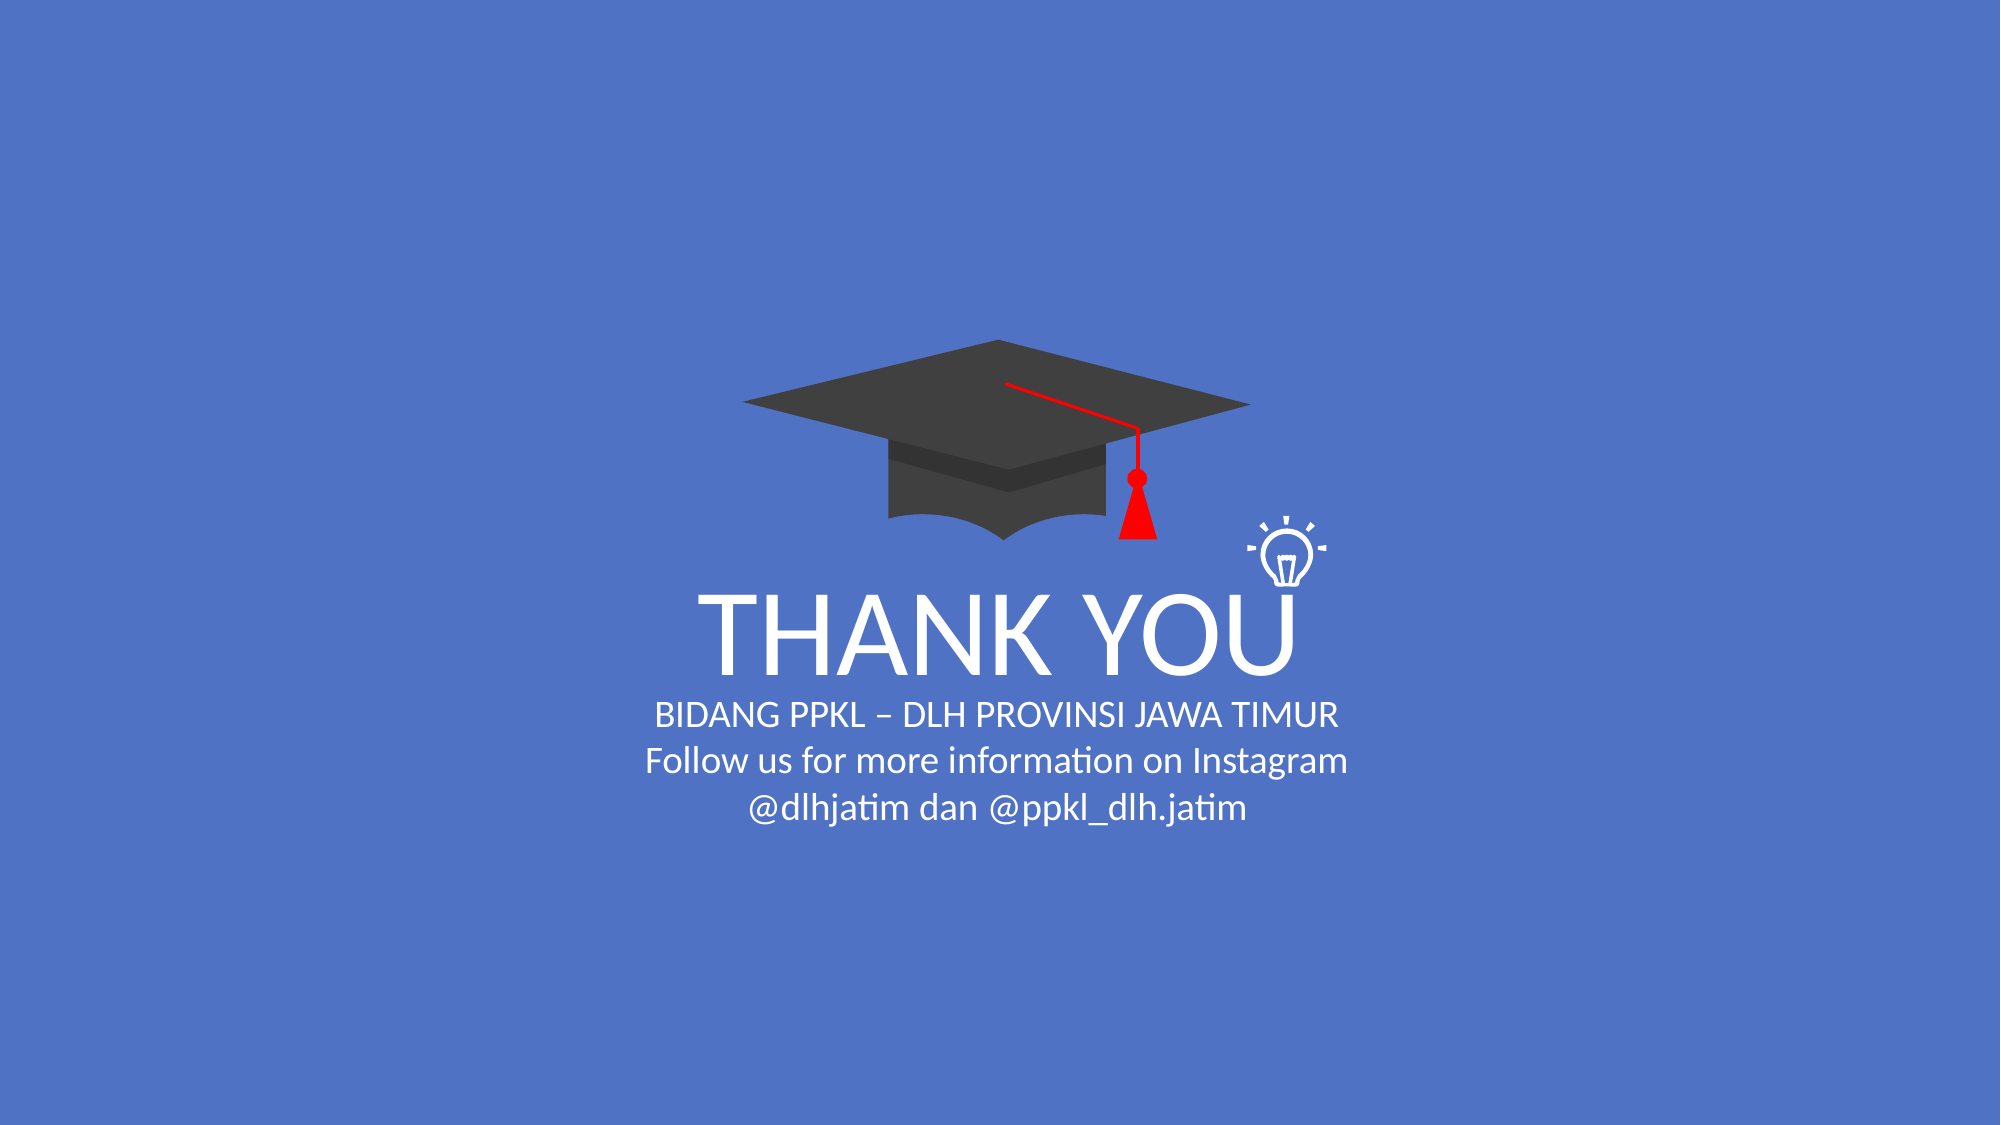

THANK YOU
BIDANG PPKL – DLH PROVINSI JAWA TIMUR
Follow us for more information on Instagram
@dlhjatim dan @ppkl_dlh.jatim